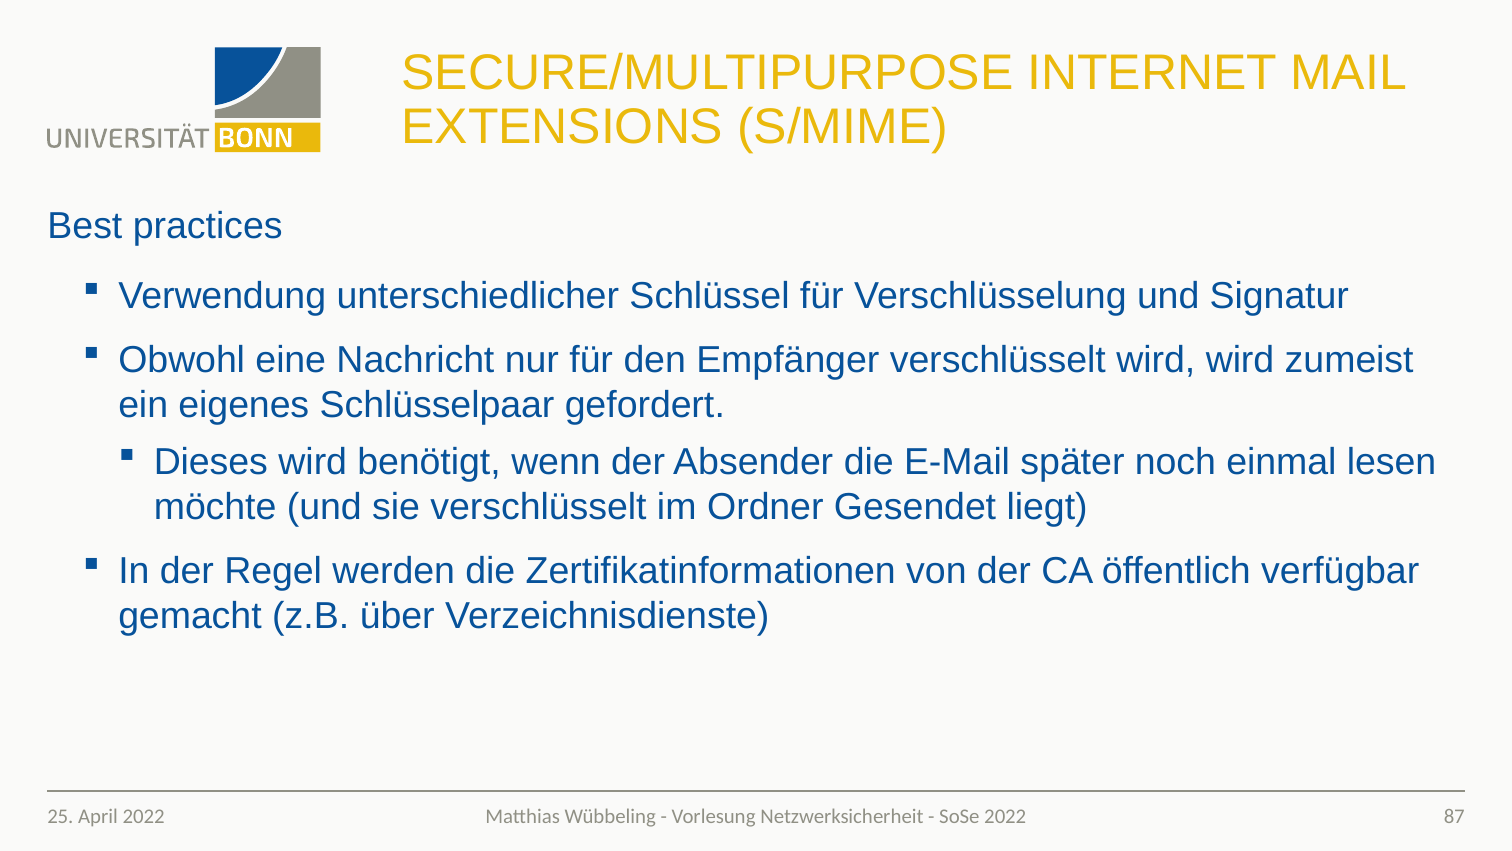

# Secure/Multipurpose Internet Mail Extensions (S/MIME)
Best practices
Verwendung unterschiedlicher Schlüssel für Verschlüsselung und Signatur
Obwohl eine Nachricht nur für den Empfänger verschlüsselt wird, wird zumeist ein eigenes Schlüsselpaar gefordert.
Dieses wird benötigt, wenn der Absender die E-Mail später noch einmal lesen möchte (und sie verschlüsselt im Ordner Gesendet liegt)
In der Regel werden die Zertifikatinformationen von der CA öffentlich verfügbar gemacht (z.B. über Verzeichnisdienste)

25. April 2022
87
Matthias Wübbeling - Vorlesung Netzwerksicherheit - SoSe 2022